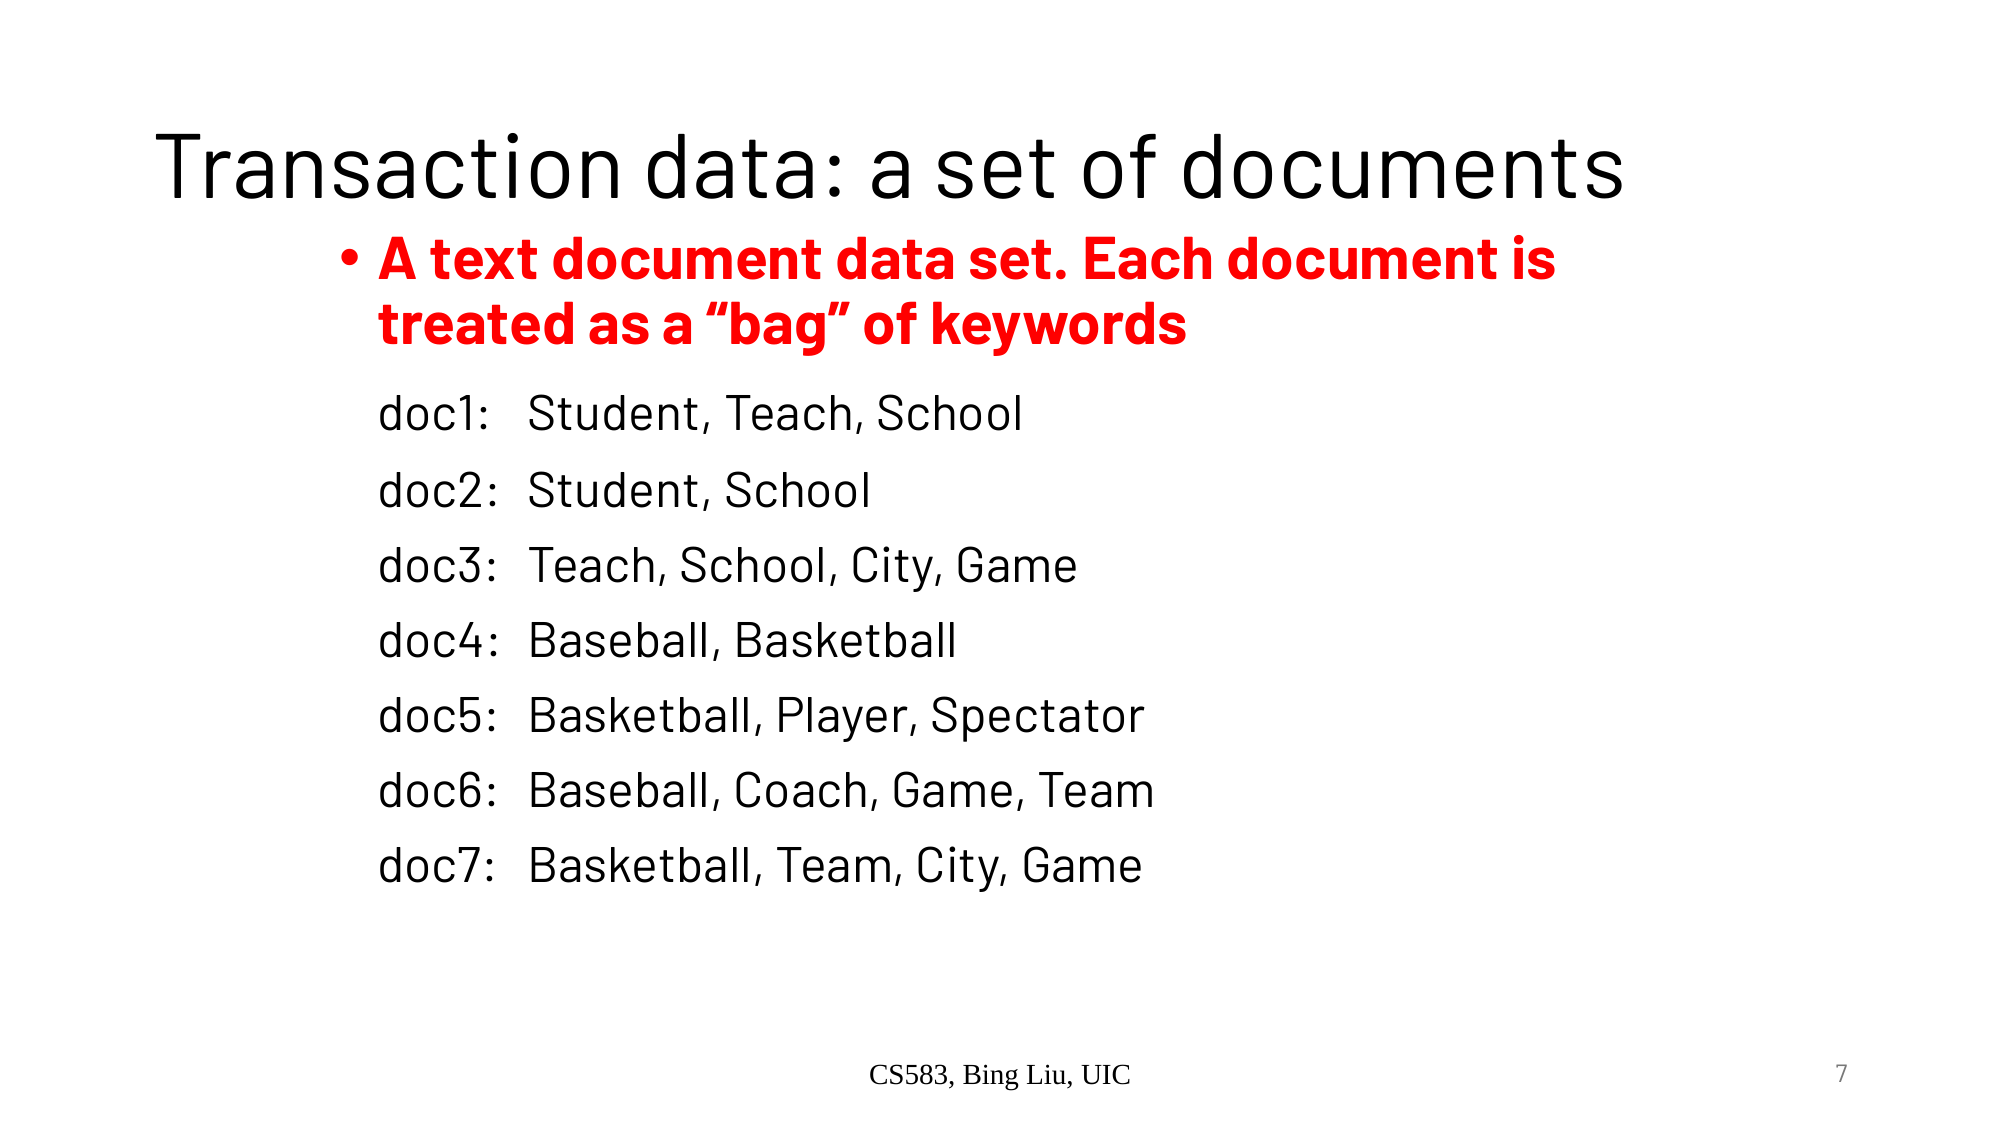

# Transaction data: a set of documents
A text document data set. Each document is treated as a “bag” of keywords
	doc1: 	Student, Teach, School
	doc2: 	Student, School
	doc3: 	Teach, School, City, Game
	doc4: 	Baseball, Basketball
	doc5: 	Basketball, Player, Spectator
	doc6: 	Baseball, Coach, Game, Team
	doc7: 	Basketball, Team, City, Game
CS583, Bing Liu, UIC
7